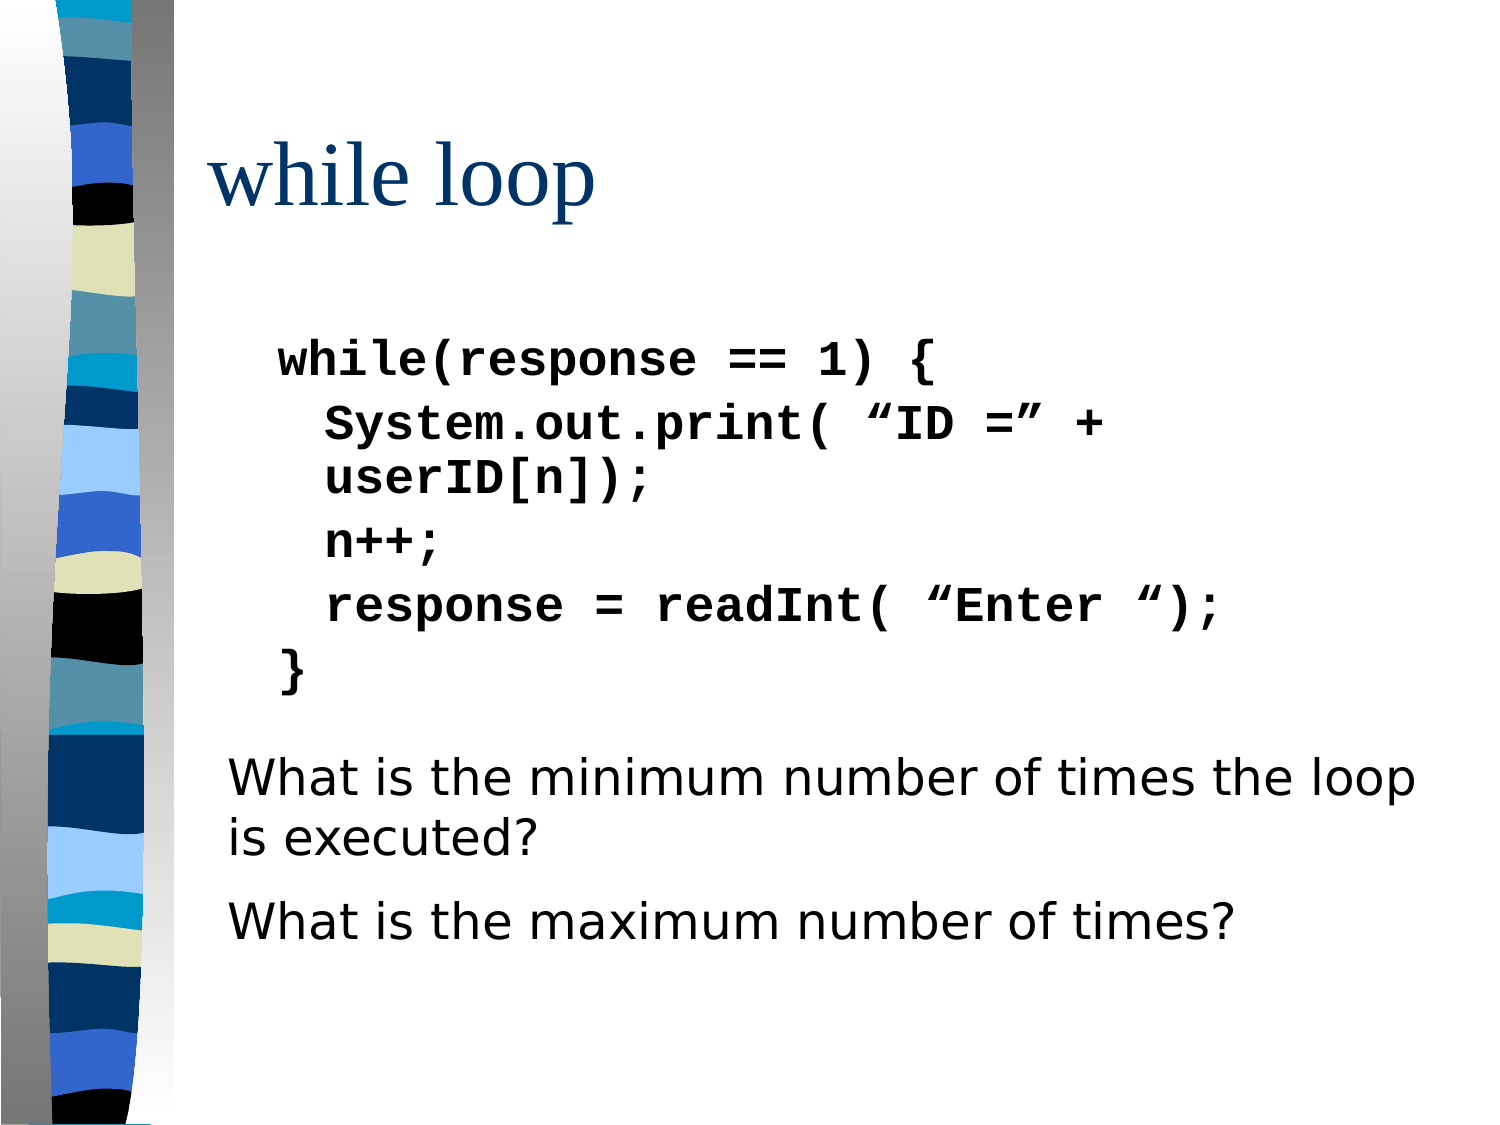

# while loop
while(response == 1) {
	System.out.print( “ID =” + userID[n]);
	n++;
	response = readInt( “Enter “);
}

What is the minimum number of times the loop is executed?
What is the maximum number of times?